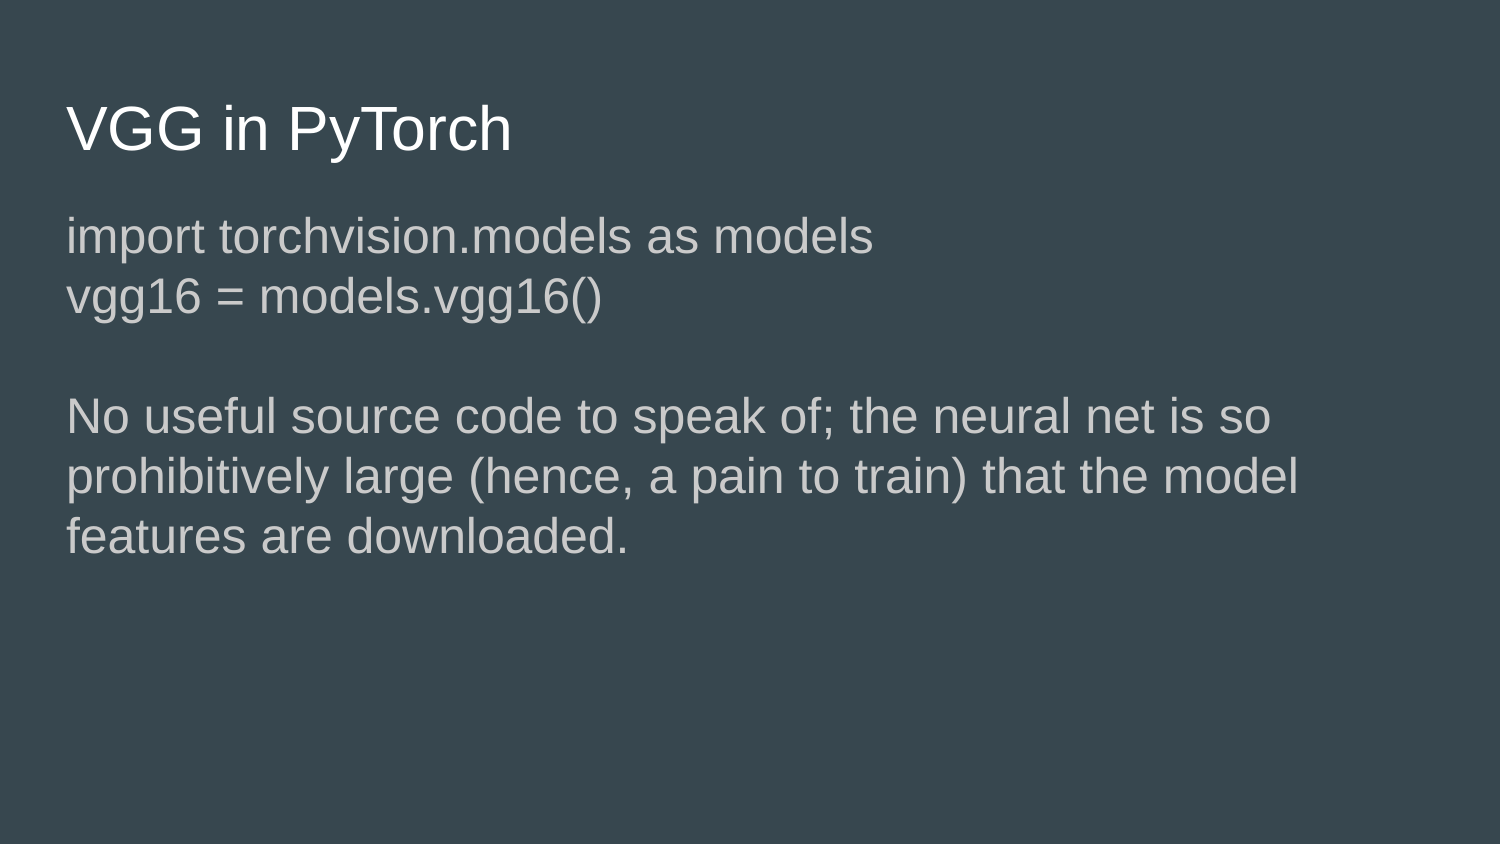

# VGG in PyTorch
import torchvision.models as models
vgg16 = models.vgg16()

No useful source code to speak of; the neural net is so prohibitively large (hence, a pain to train) that the model features are downloaded.